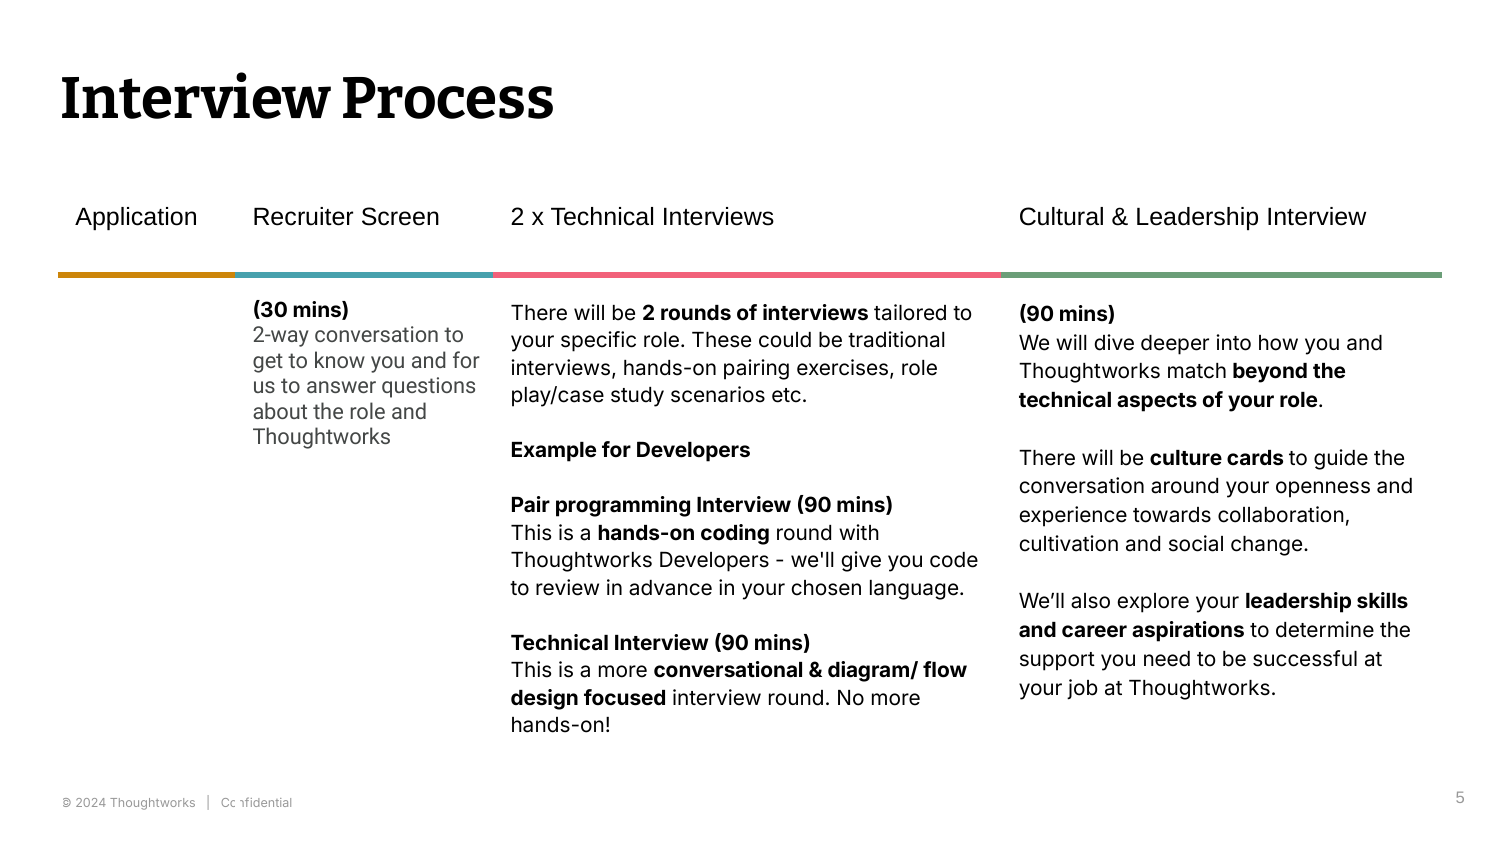

# Interview Process
| Application | Recruiter Screen | 2 x Technical Interviews | Cultural & Leadership Interview |
| --- | --- | --- | --- |
|  | (30 mins) 2-way conversation to get to know you and for us to answer questions about the role and Thoughtworks | There will be 2 rounds of interviews tailored to your specific role. These could be traditional interviews, hands-on pairing exercises, role play/case study scenarios etc. Example for Developers Pair programming Interview (90 mins) This is a hands-on coding round with Thoughtworks Developers - we'll give you code to review in advance in your chosen language. Technical Interview (90 mins) This is a more conversational & diagram/ flow design focused interview round. No more hands-on! | (90 mins) We will dive deeper into how you and Thoughtworks match beyond the technical aspects of your role. There will be culture cards to guide the conversation around your openness and experience towards collaboration, cultivation and social change. We’ll also explore your leadership skills and career aspirations to determine the support you need to be successful at your job at Thoughtworks. |
5